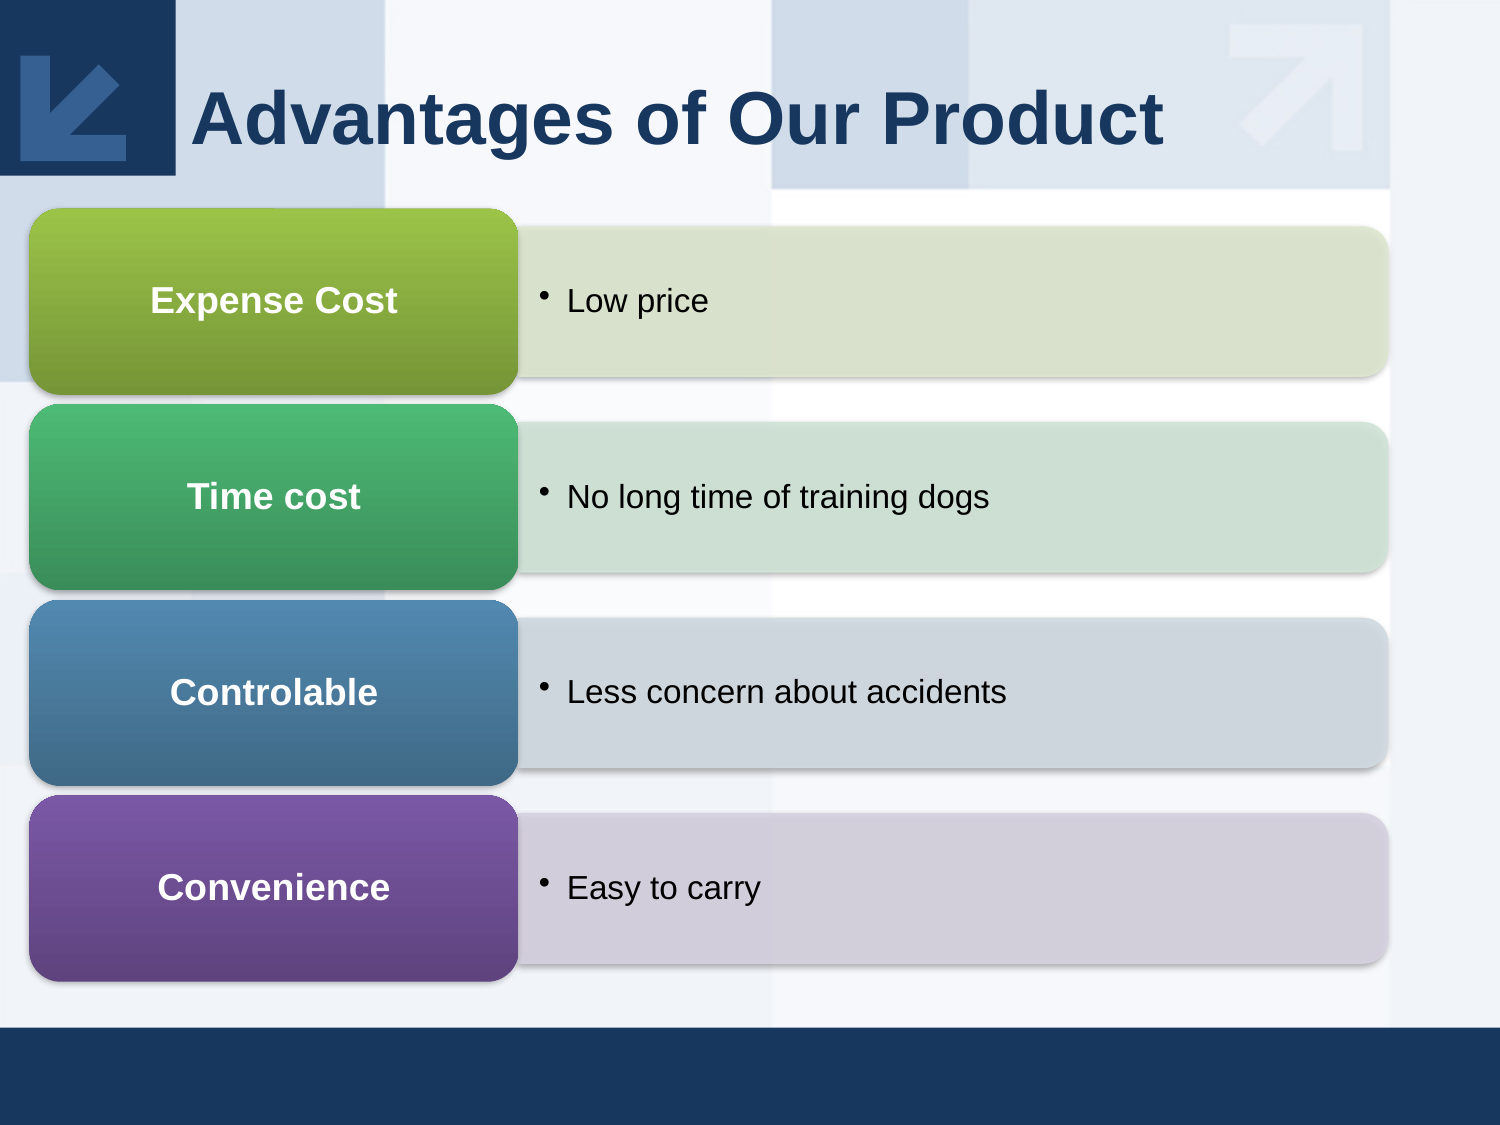

Advantages of Our Product

Expense Cost

Low price

Time cost

No long time of training dogs

Controlable

Less concern about accidents

Convenience

Easy to carry